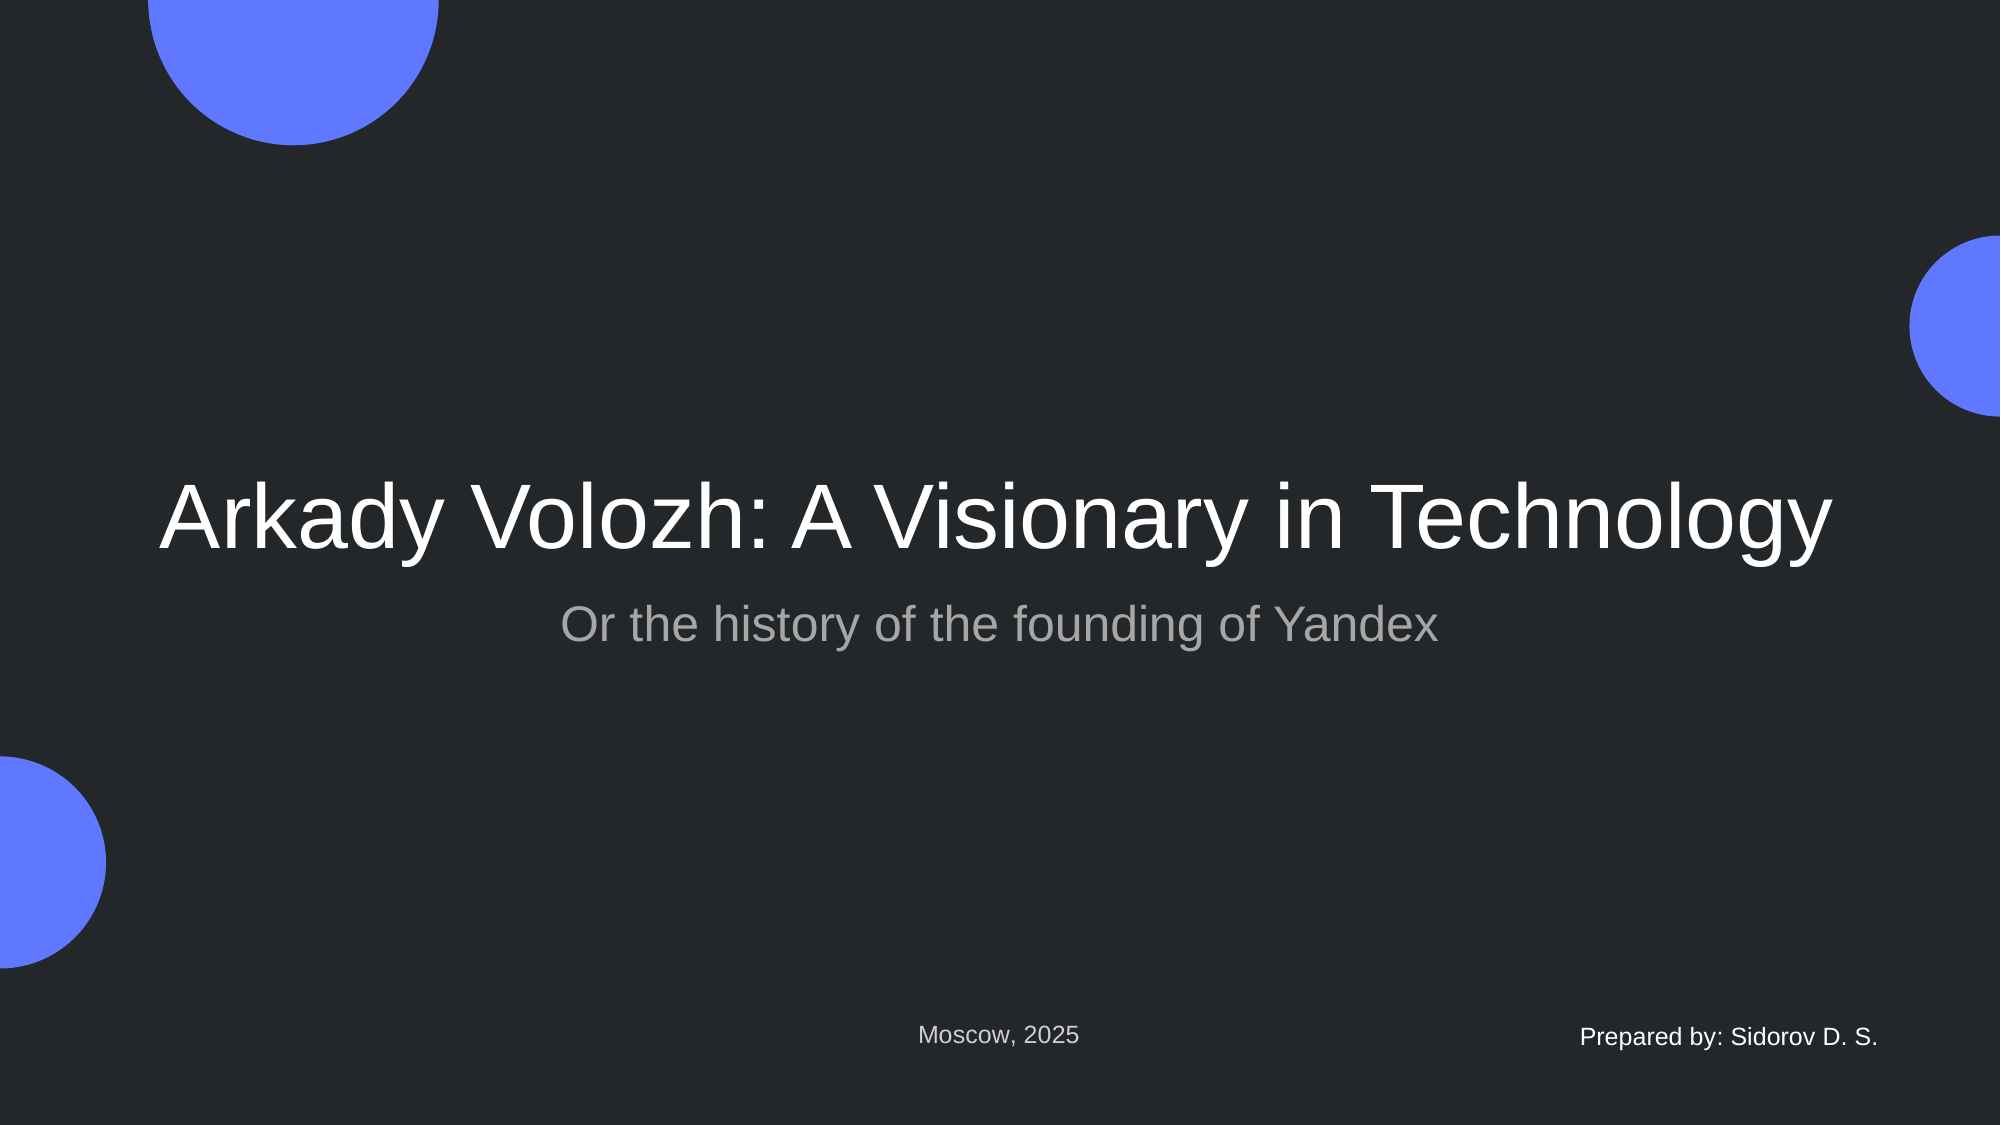

# Arkady Volozh: A Visionary in Technology
Or the history of the founding of Yandex

Moscow, 2025
Prepared by: Sidorov D. S.